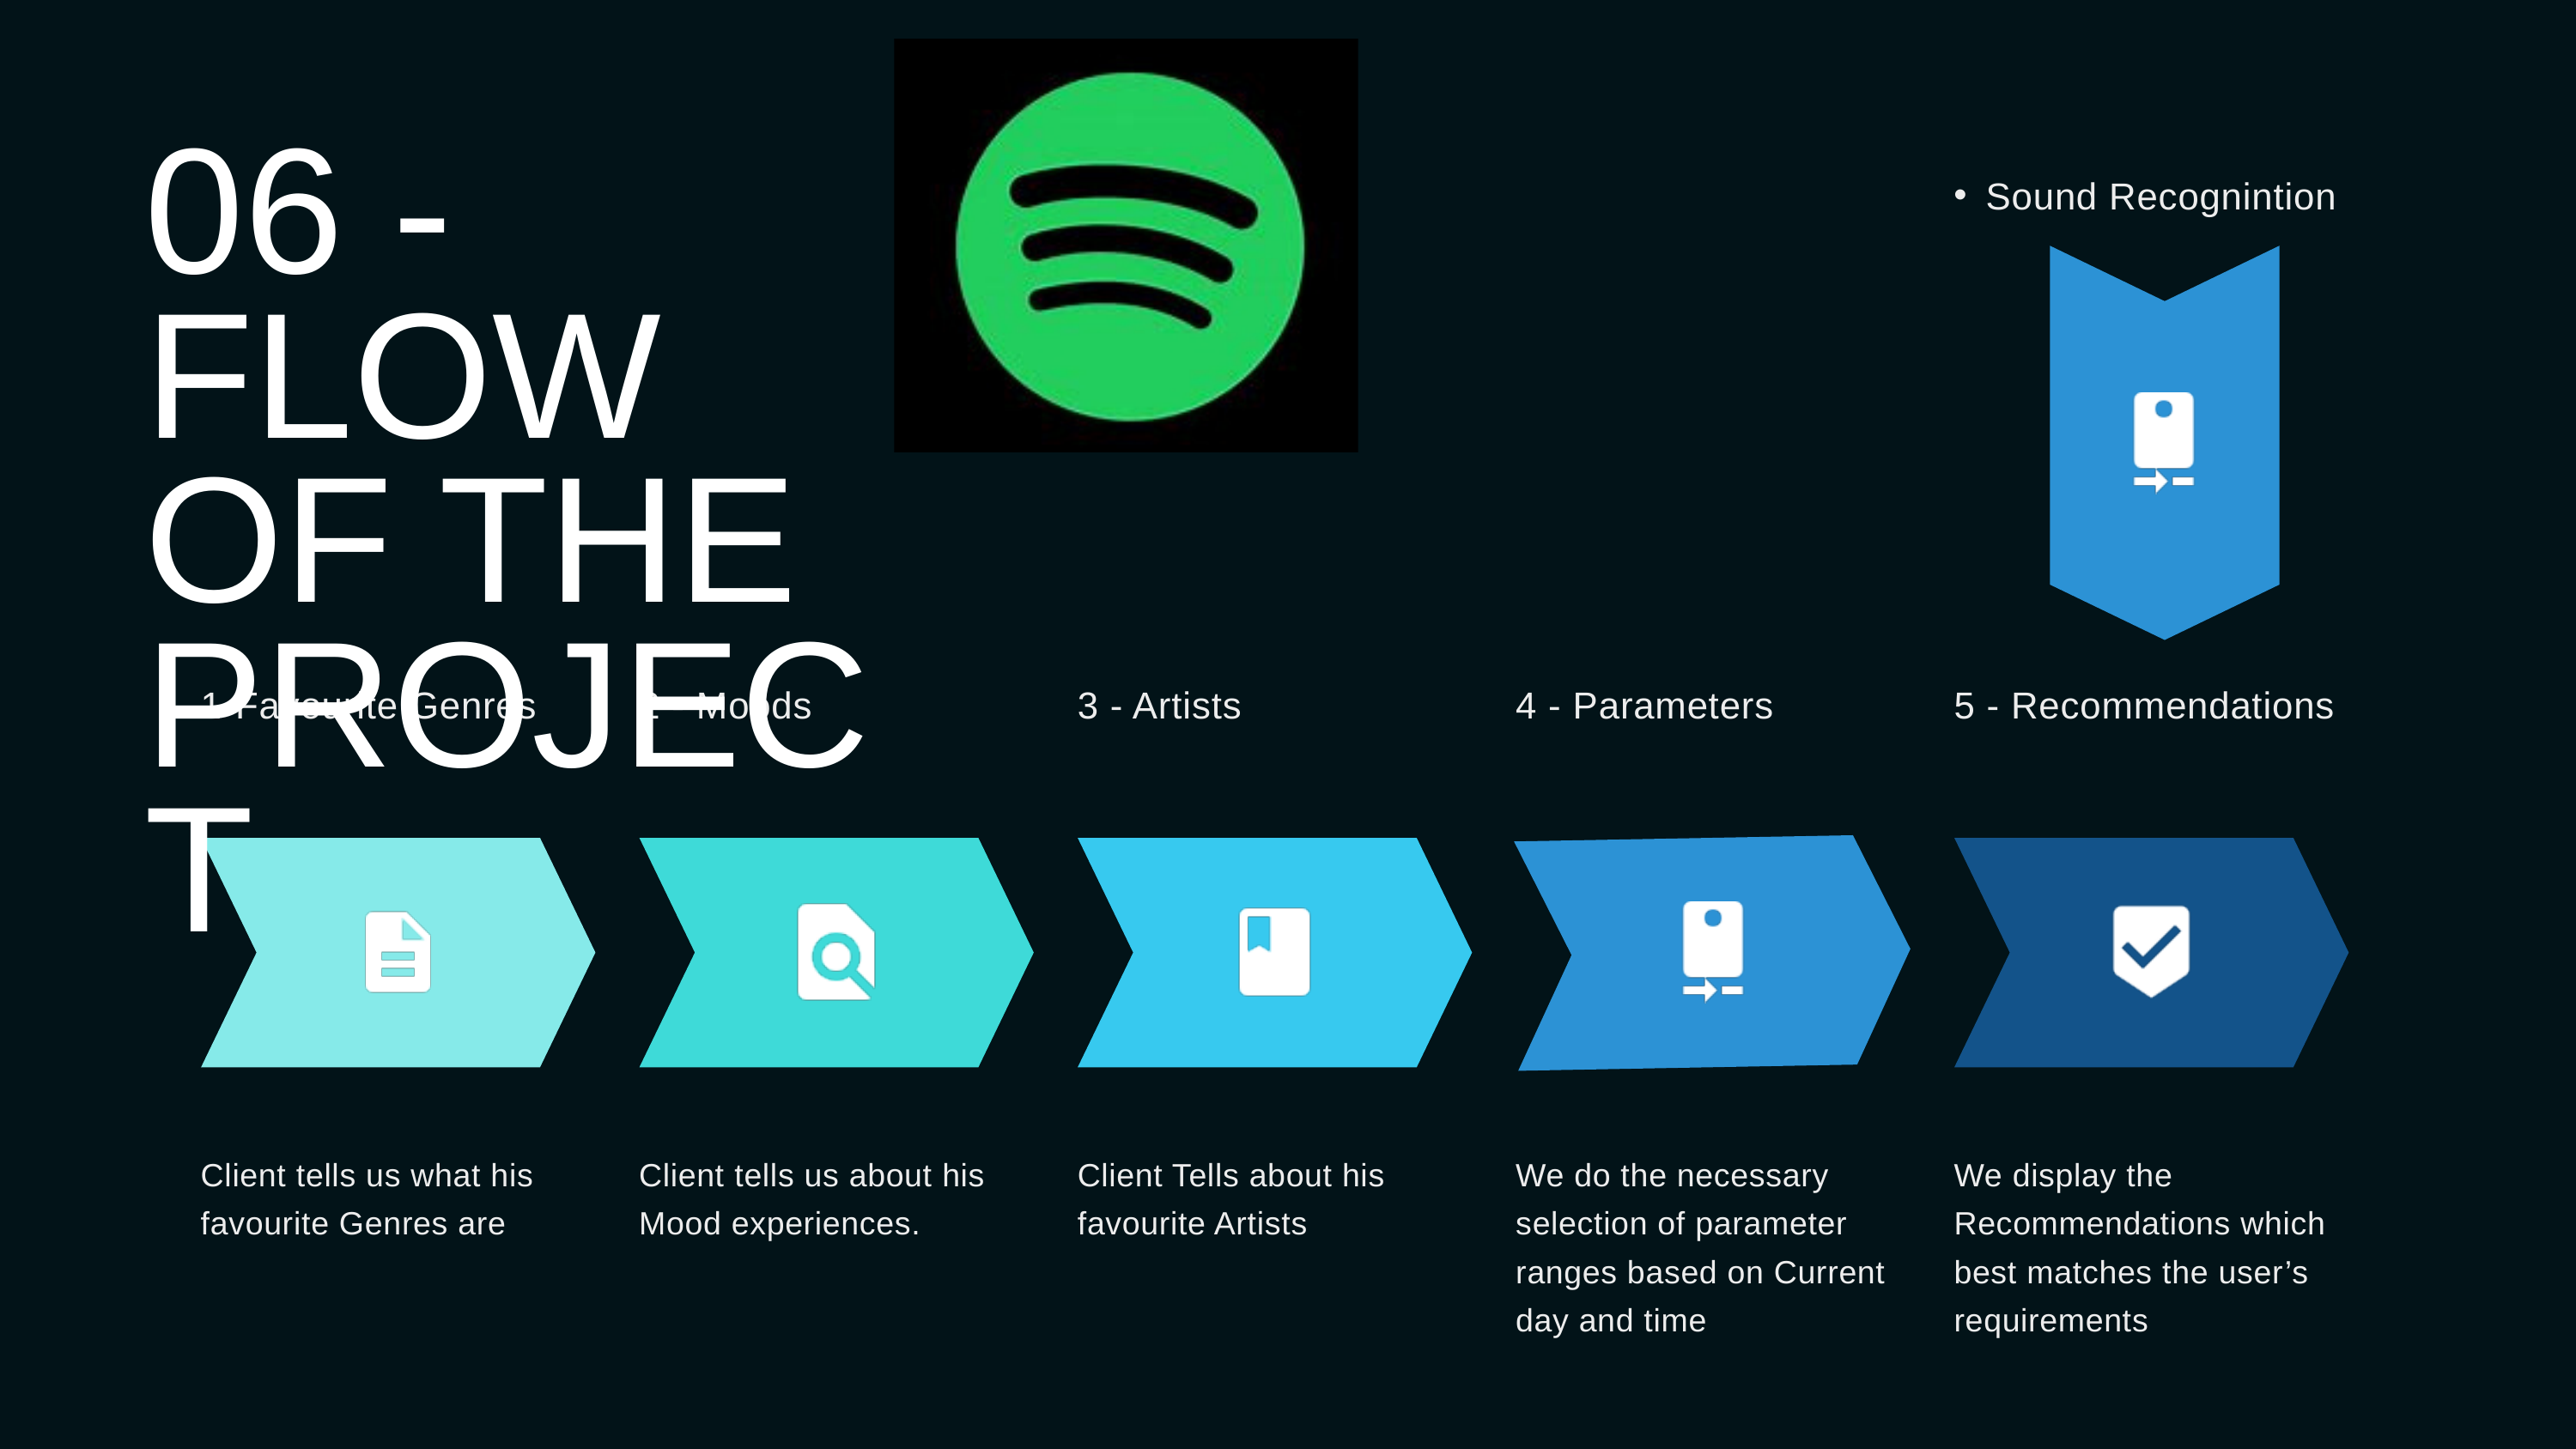

06 - FLOW OF THE PROJECT
Sound Recognintion

1-Favourite Genres
2 - Moods
3 - Artists
4 - Parameters
5 - Recommendations

Client tells us what his favourite Genres are
Client tells us about his Mood experiences.
Client Tells about his favourite Artists
We do the necessary selection of parameter ranges based on Current day and time
We display the Recommendations which best matches the user’s requirements